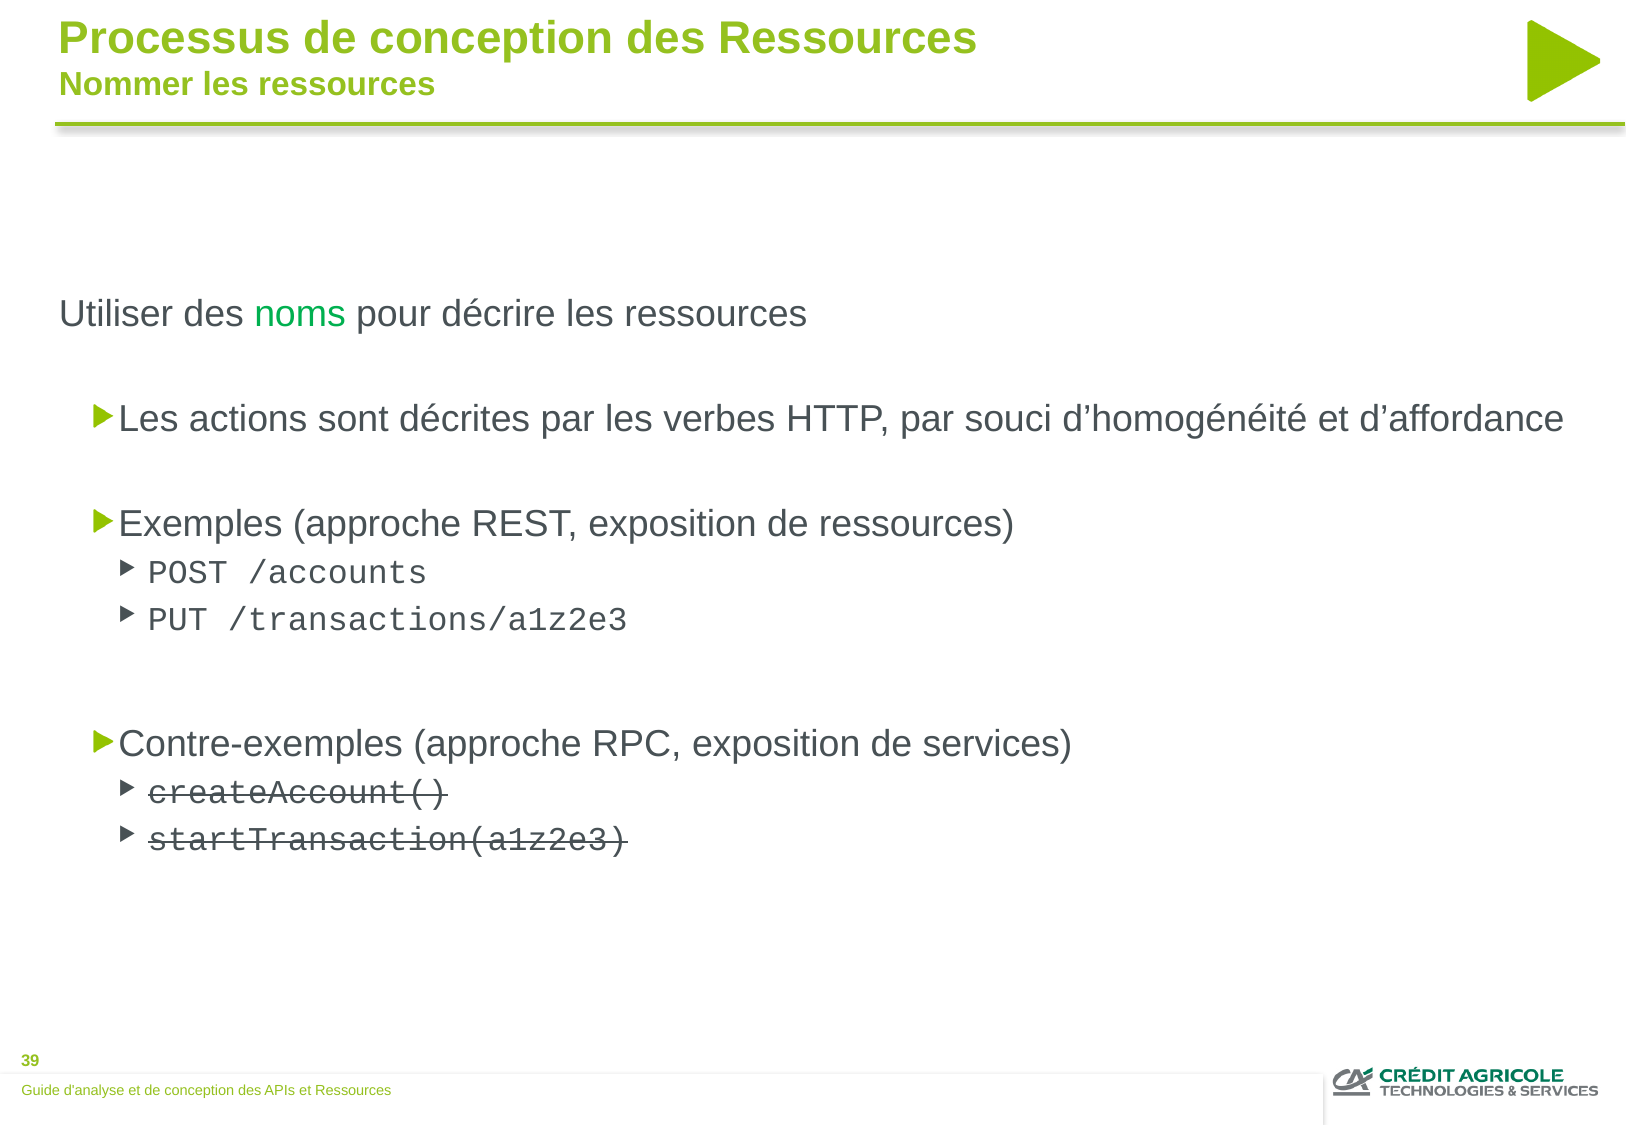

Processus de conception des Ressources
Nommer les ressources
Utiliser des noms pour décrire les ressources

Les actions sont décrites par les verbes HTTP, par souci d’homogénéité et d’affordance

Exemples (approche REST, exposition de ressources)
POST /accounts
PUT /transactions/a1z2e3

Contre-exemples (approche RPC, exposition de services)
createAccount()
startTransaction(a1z2e3)

Guide d'analyse et de conception des APIs et Ressources